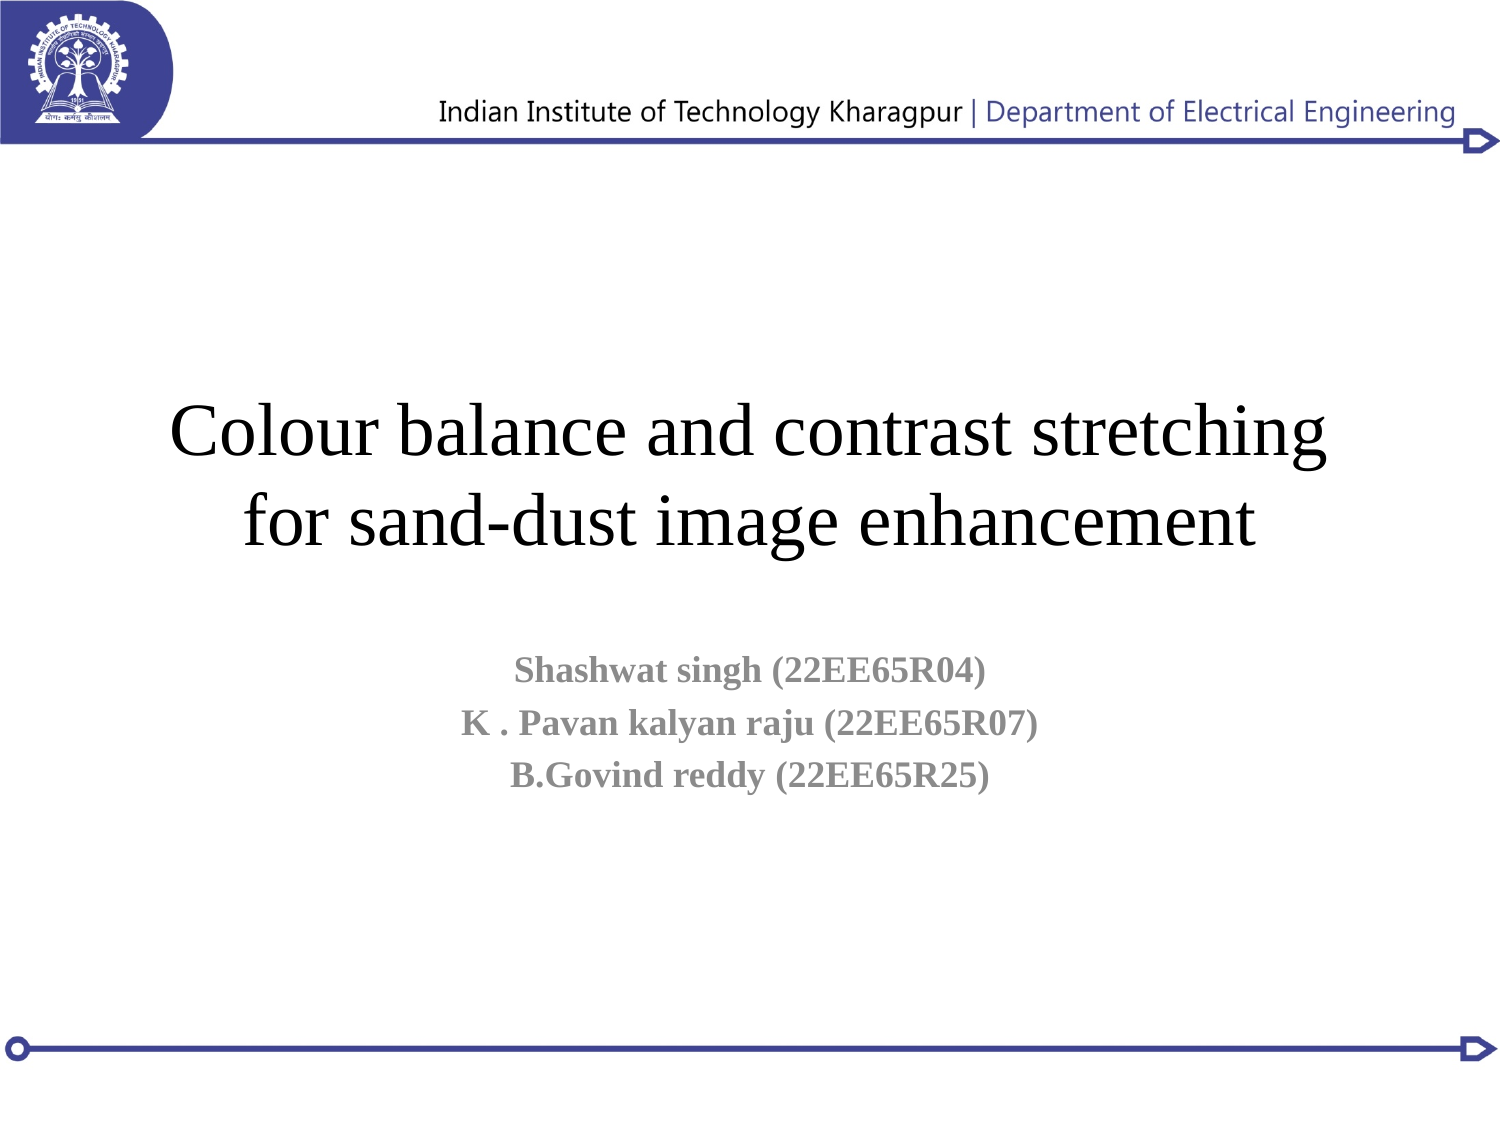

# Colour balance and contrast stretching for sand-dust image enhancement
Shashwat singh (22EE65R04)
K . Pavan kalyan raju (22EE65R07)
B.Govind reddy (22EE65R25)